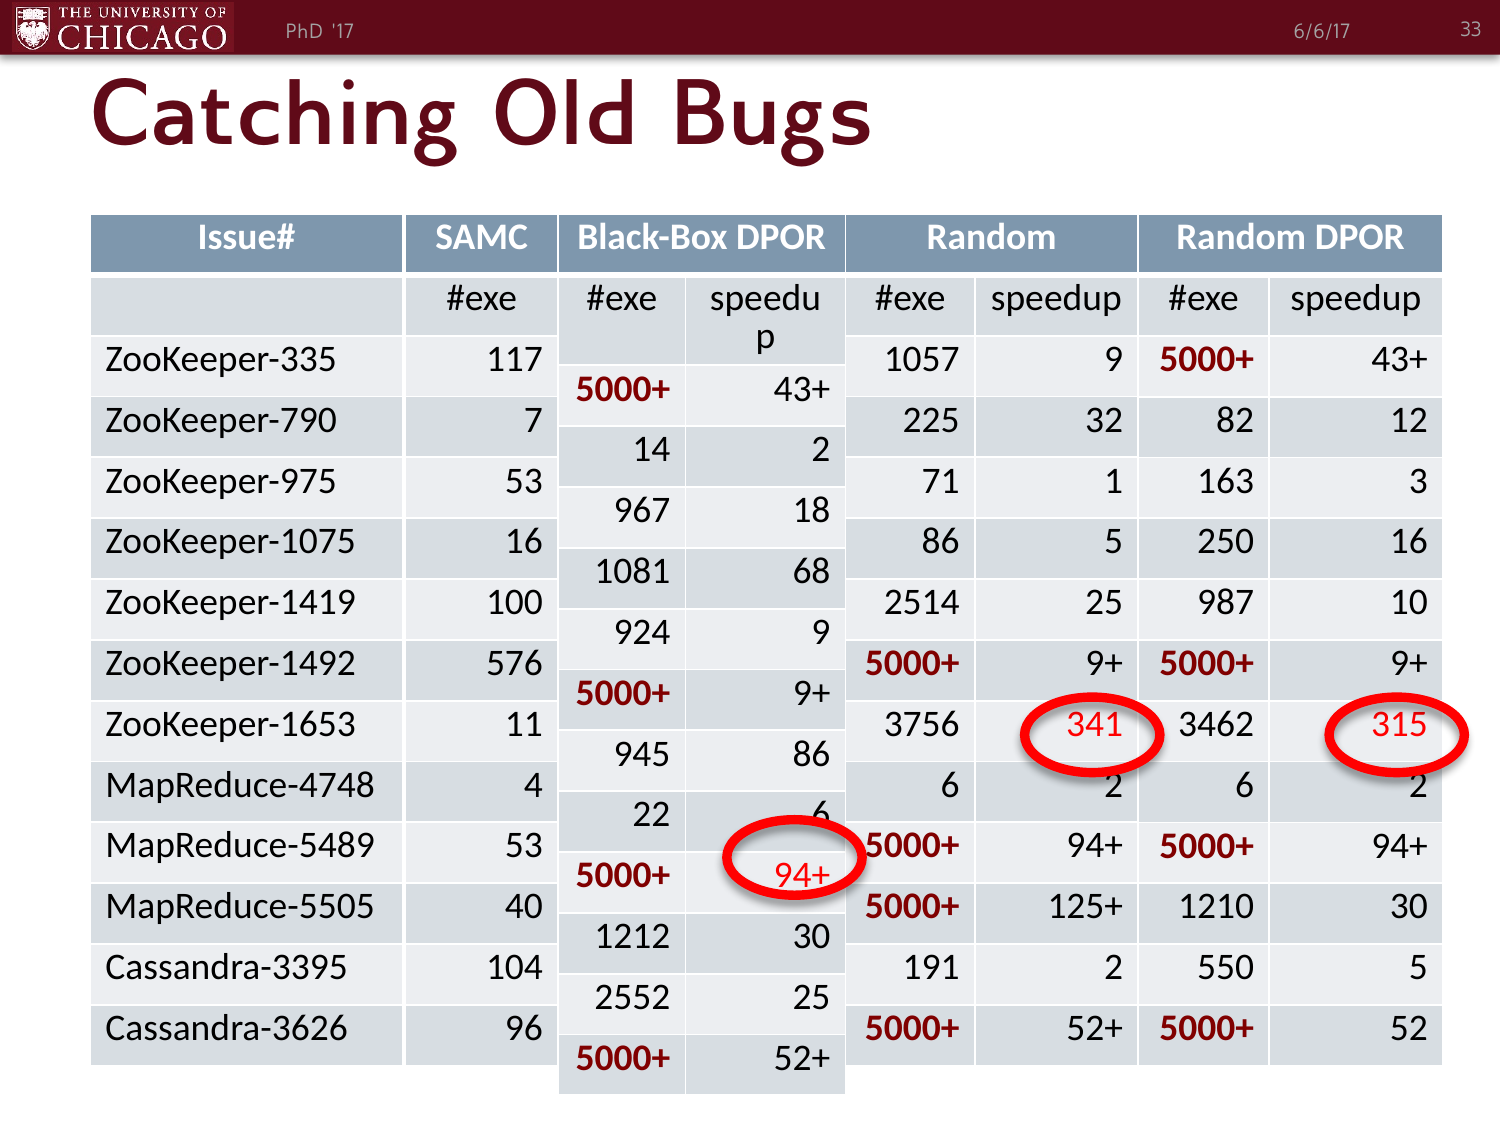

# Catching Old Bugs
33
PhD '17
6/6/17
| Issue# |
| --- |
|  |
| ZooKeeper-335 |
| ZooKeeper-790 |
| ZooKeeper-975 |
| ZooKeeper-1075 |
| ZooKeeper-1419 |
| ZooKeeper-1492 |
| ZooKeeper-1653 |
| MapReduce-4748 |
| MapReduce-5489 |
| MapReduce-5505 |
| Cassandra-3395 |
| Cassandra-3626 |
| SAMC |
| --- |
| #exe |
| 117 |
| 7 |
| 53 |
| 16 |
| 100 |
| 576 |
| 11 |
| 4 |
| 53 |
| 40 |
| 104 |
| 96 |
| Black-Box DPOR |  |
| --- | --- |
| #exe | speedup |
| 5000+ | 43+ |
| 14 | 2 |
| 967 | 18 |
| 1081 | 68 |
| 924 | 9 |
| 5000+ | 9+ |
| 945 | 86 |
| 22 | 6 |
| 5000+ | 94+ |
| 1212 | 30 |
| 2552 | 25 |
| 5000+ | 52+ |
| Random |  |
| --- | --- |
| #exe | speedup |
| 1057 | 9 |
| 225 | 32 |
| 71 | 1 |
| 86 | 5 |
| 2514 | 25 |
| 5000+ | 9+ |
| 3756 | 341 |
| 6 | 2 |
| 5000+ | 94+ |
| 5000+ | 125+ |
| 191 | 2 |
| 5000+ | 52+ |
| Random DPOR |  |
| --- | --- |
| #exe | speedup |
| 5000+ | 43+ |
| 82 | 12 |
| 163 | 3 |
| 250 | 16 |
| 987 | 10 |
| 5000+ | 9+ |
| 3462 | 315 |
| 6 | 2 |
| 5000+ | 94+ |
| 1210 | 30 |
| 550 | 5 |
| 5000+ | 52 |